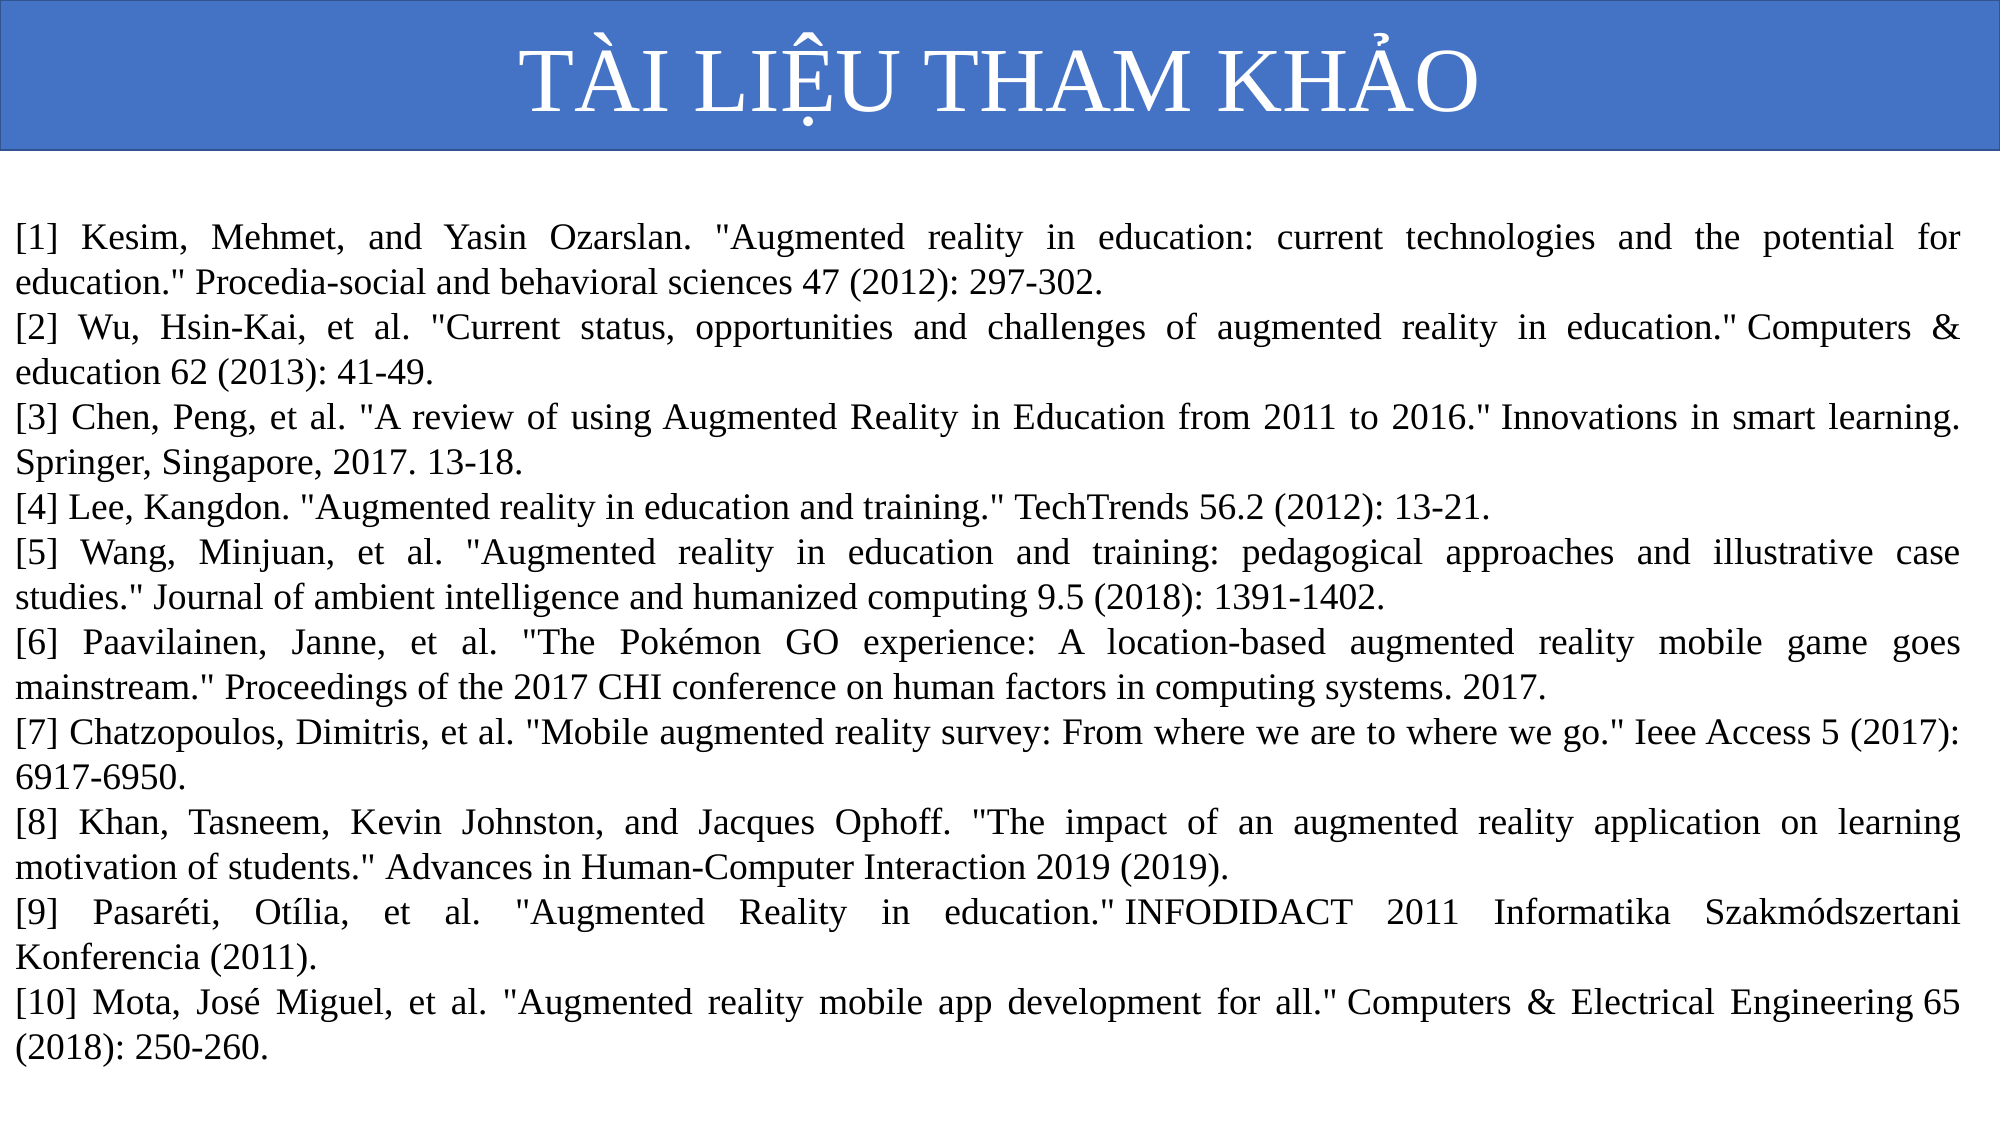

TÀI LIỆU THAM KHẢO
[1] Kesim, Mehmet, and Yasin Ozarslan. "Augmented reality in education: current technologies and the potential for education." Procedia-social and behavioral sciences 47 (2012): 297-302.
[2] Wu, Hsin-Kai, et al. "Current status, opportunities and challenges of augmented reality in education." Computers & education 62 (2013): 41-49.
[3] Chen, Peng, et al. "A review of using Augmented Reality in Education from 2011 to 2016." Innovations in smart learning. Springer, Singapore, 2017. 13-18.
[4] Lee, Kangdon. "Augmented reality in education and training." TechTrends 56.2 (2012): 13-21.
[5] Wang, Minjuan, et al. "Augmented reality in education and training: pedagogical approaches and illustrative case studies." Journal of ambient intelligence and humanized computing 9.5 (2018): 1391-1402.
[6] Paavilainen, Janne, et al. "The Pokémon GO experience: A location-based augmented reality mobile game goes mainstream." Proceedings of the 2017 CHI conference on human factors in computing systems. 2017.
[7] Chatzopoulos, Dimitris, et al. "Mobile augmented reality survey: From where we are to where we go." Ieee Access 5 (2017): 6917-6950.
[8] Khan, Tasneem, Kevin Johnston, and Jacques Ophoff. "The impact of an augmented reality application on learning motivation of students." Advances in Human-Computer Interaction 2019 (2019).
[9] Pasaréti, Otília, et al. "Augmented Reality in education." INFODIDACT 2011 Informatika Szakmódszertani Konferencia (2011).
[10] Mota, José Miguel, et al. "Augmented reality mobile app development for all." Computers & Electrical Engineering 65 (2018): 250-260.